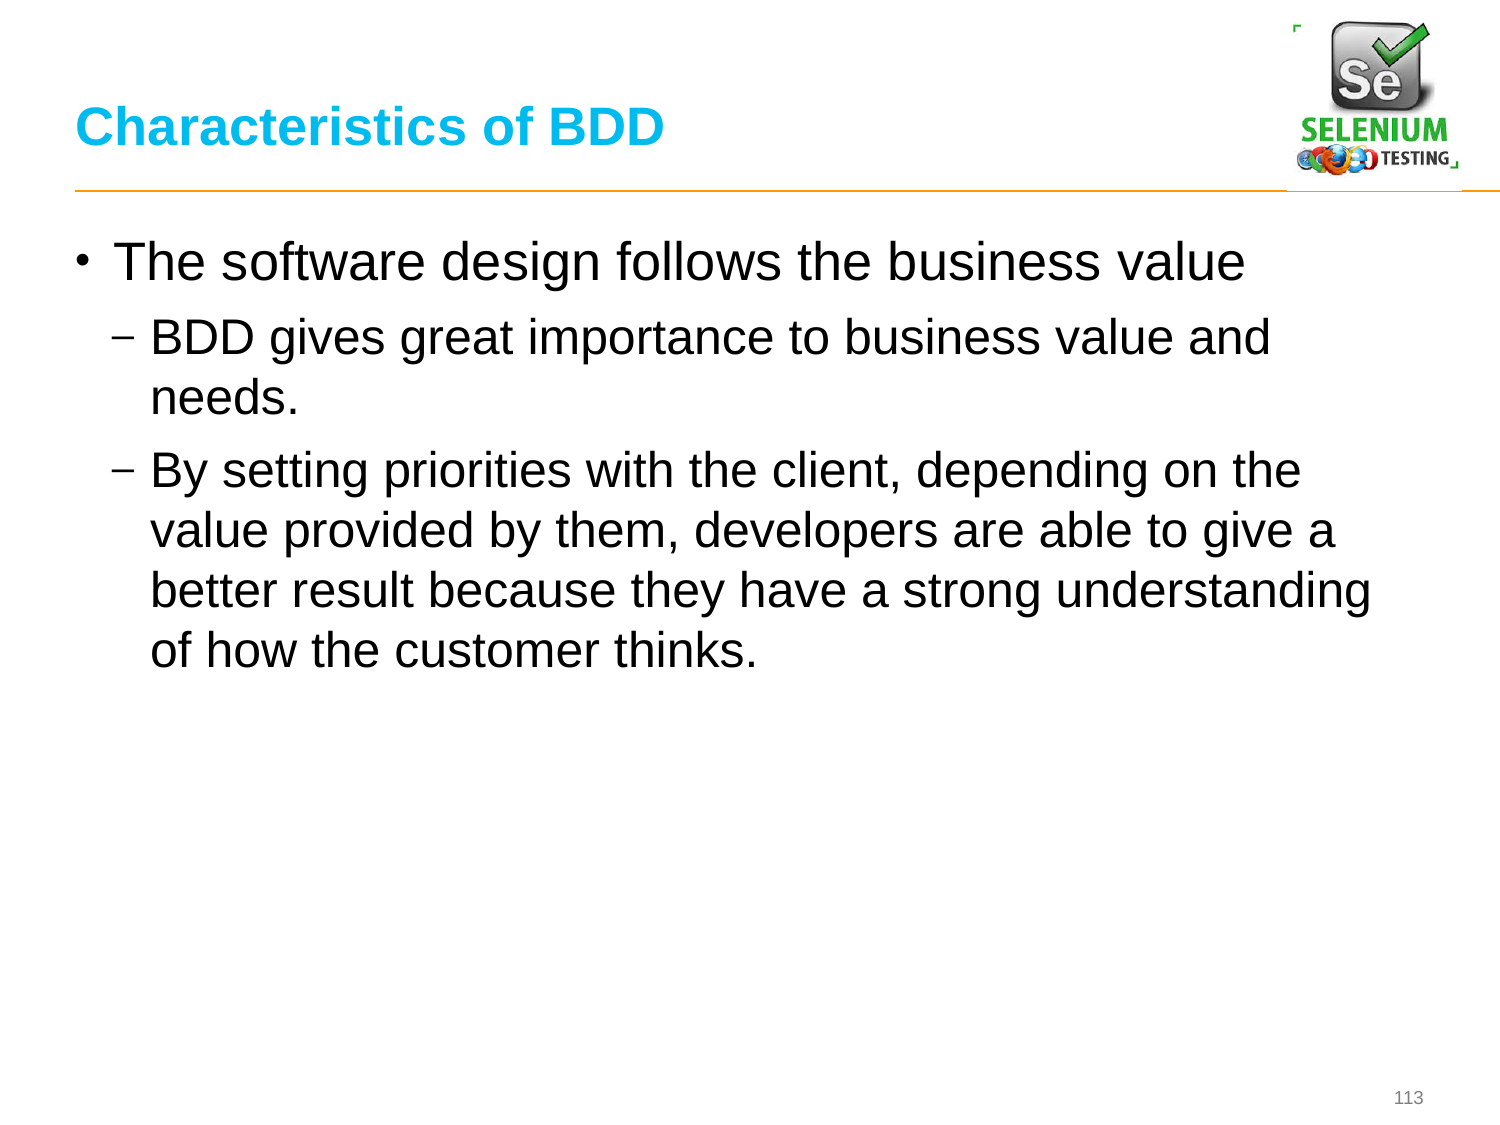

# Characteristics of BDD
The software design follows the business value
BDD gives great importance to business value and needs.
By setting priorities with the client, depending on the value provided by them, developers are able to give a better result because they have a strong understanding of how the customer thinks.